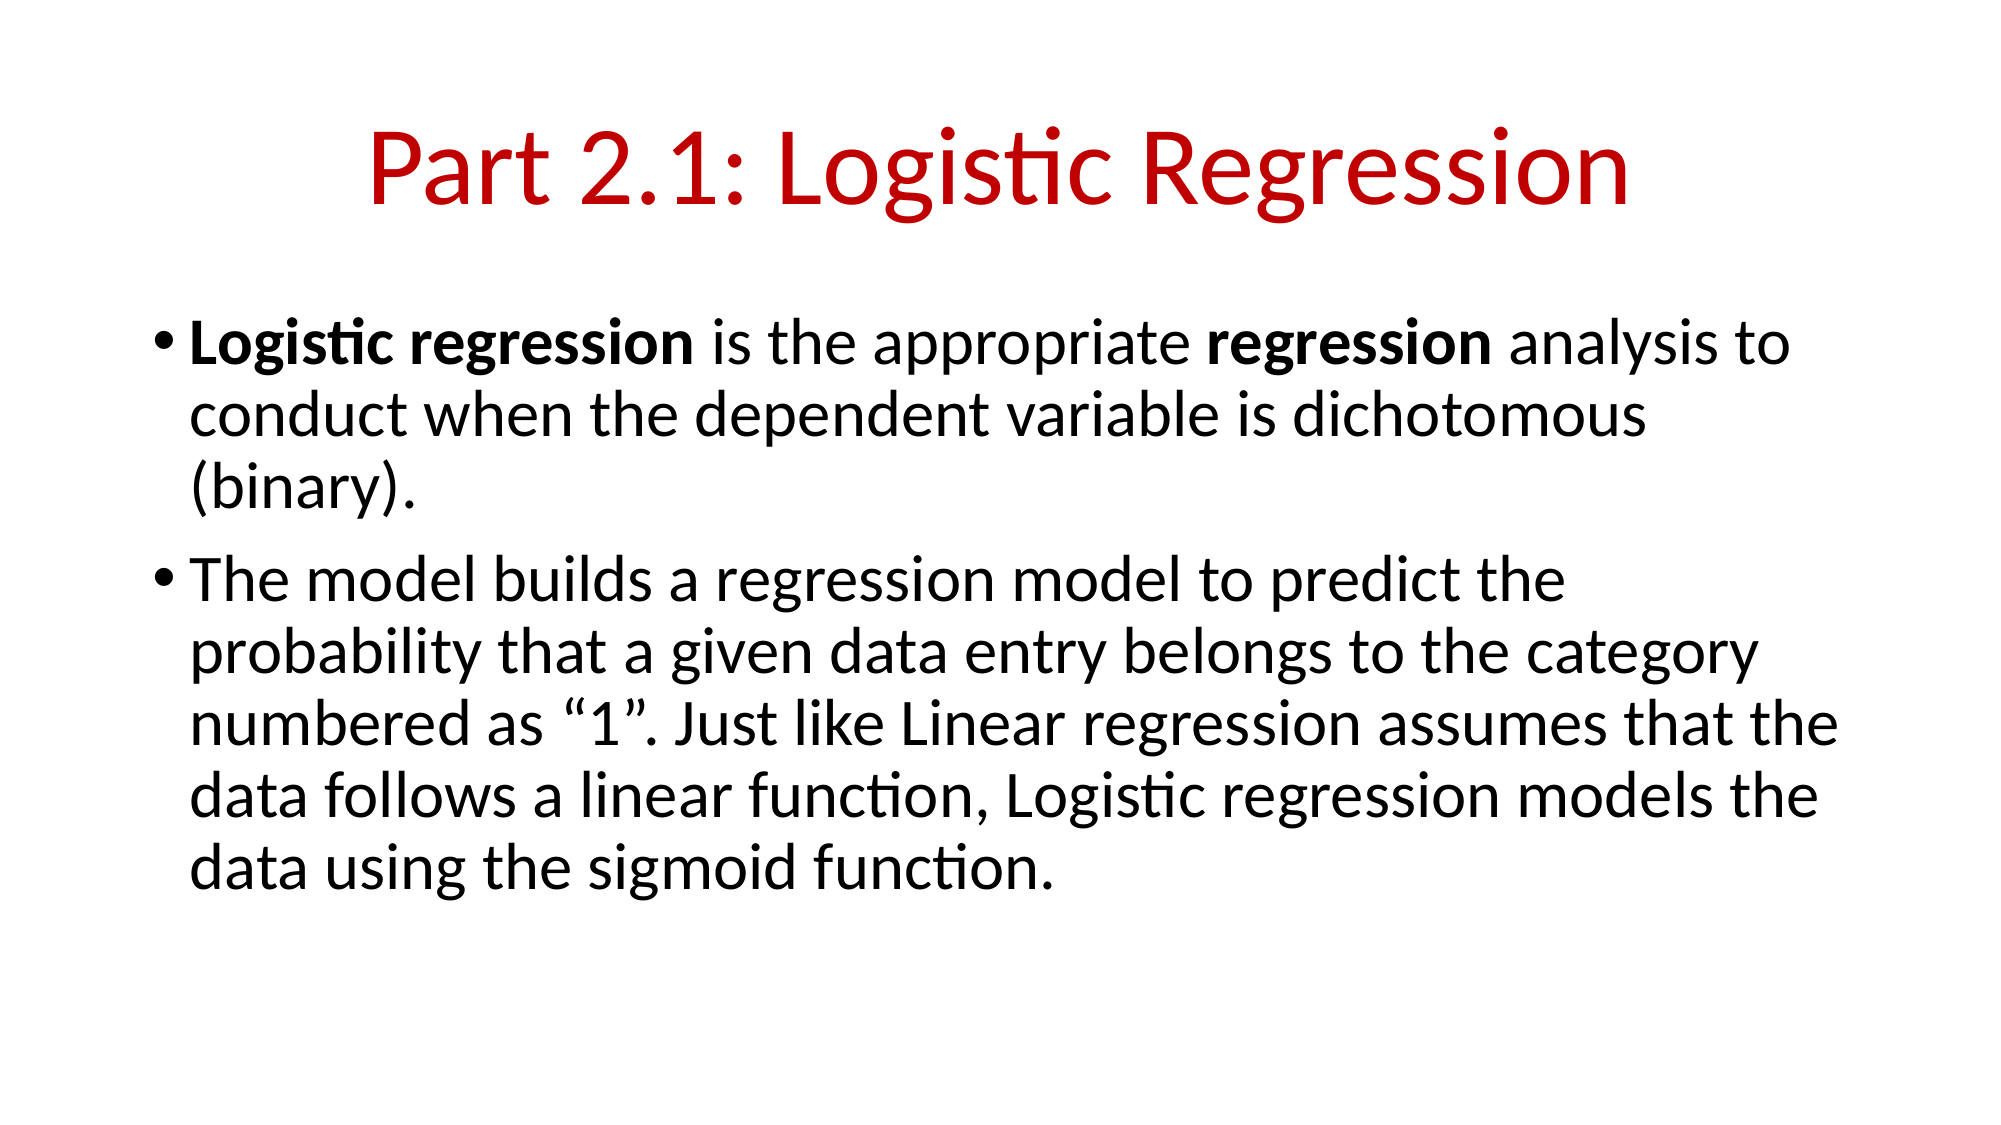

# Part 2.1: Logistic Regression
Logistic regression is the appropriate regression analysis to conduct when the dependent variable is dichotomous (binary).
The model builds a regression model to predict the probability that a given data entry belongs to the category numbered as “1”. Just like Linear regression assumes that the data follows a linear function, Logistic regression models the data using the sigmoid function.